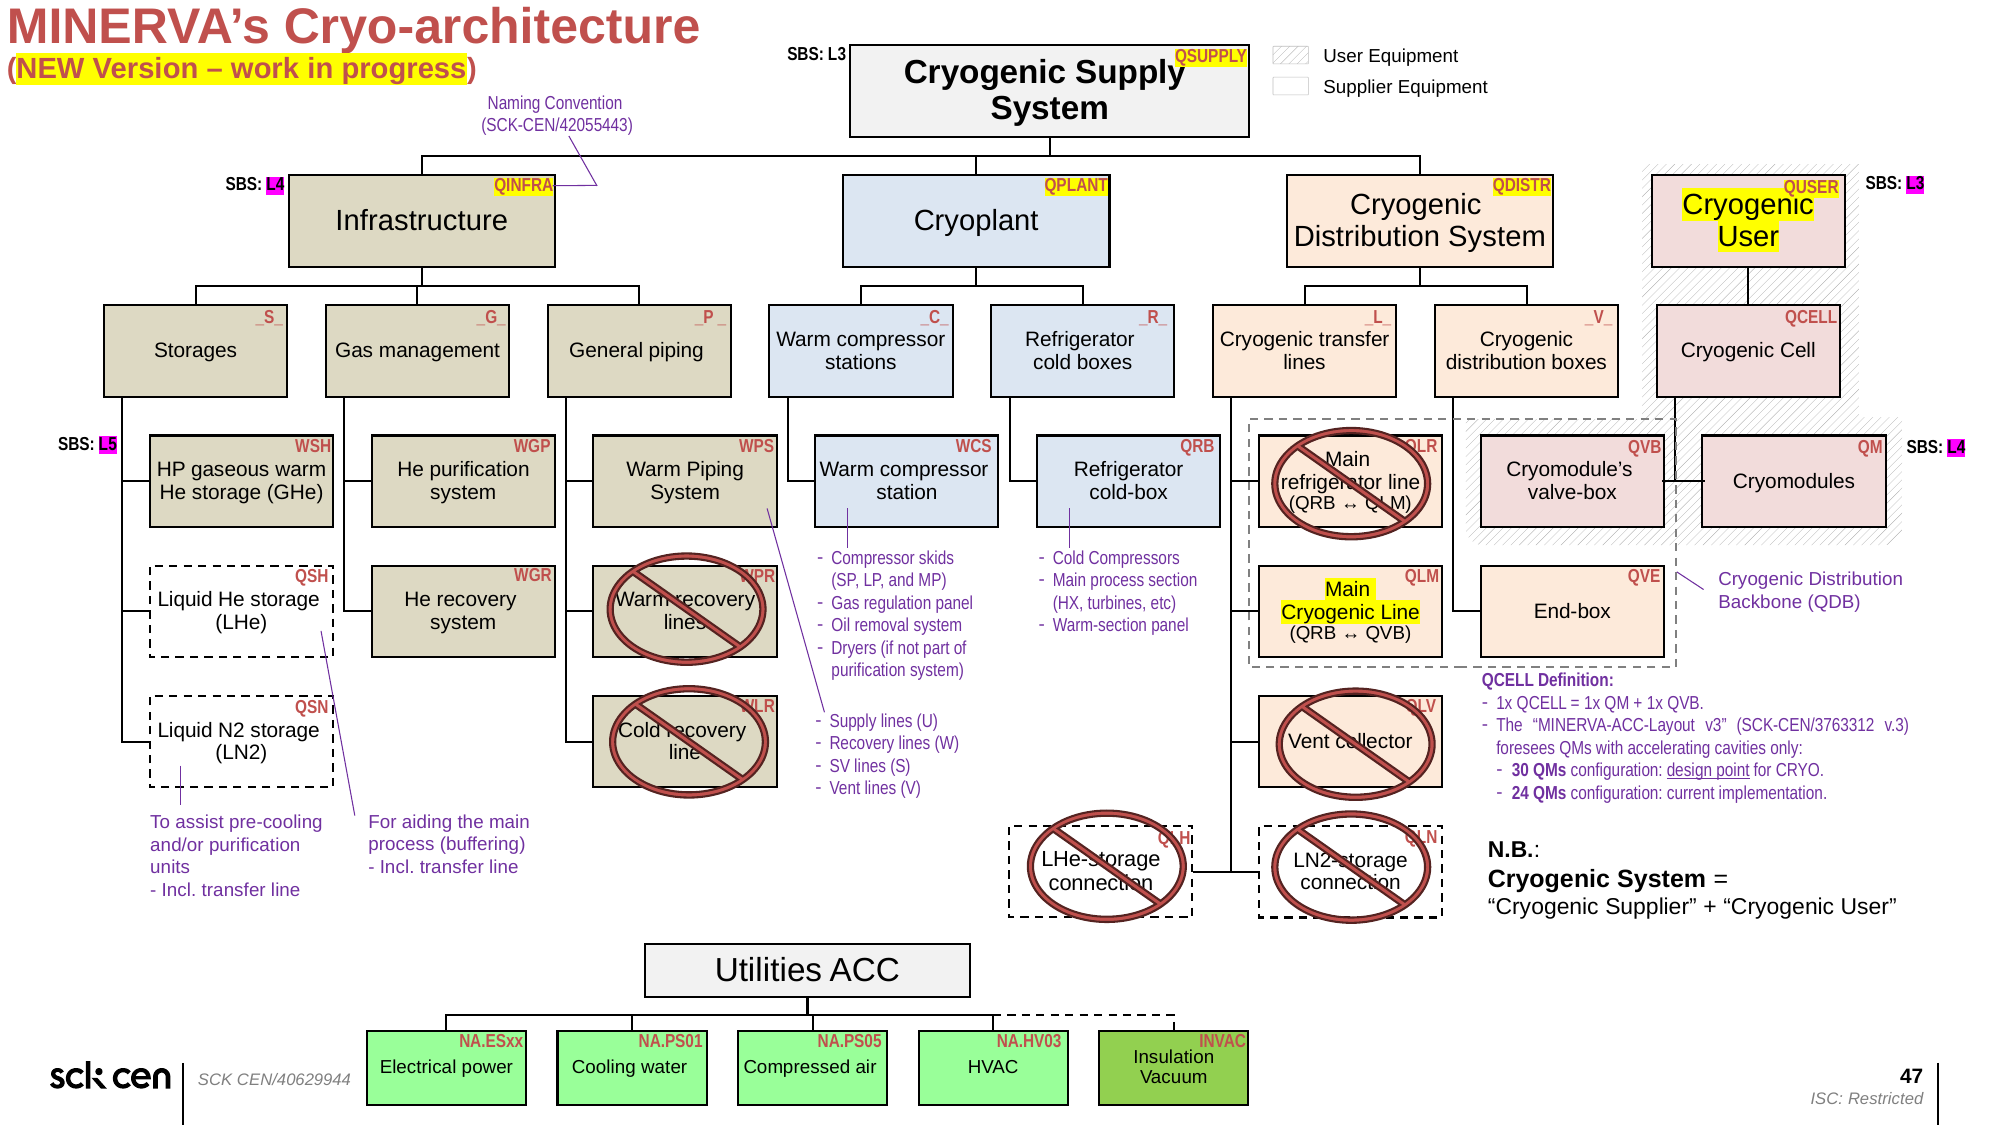

# MINERVA’s Cryo-architecture (NEW Version – work in progress)

SBS: L3
User Equipment
Supplier Equipment

QSUPPLY
QINFRA
QPLANT
QDISTR
_S_
_G_
_P _
_C_
_R_
_L_
_V_
WSH
WGP
WPS
WCS
QRB
QLR
QVB
QM
WGR
QSH
WPR
QLM
QVE
QLV
QSN
QLN
Cryogenic Supply
System
Infrastructure
Storages
HP gaseous warm He storage (GHe)
Liquid He storage
(LHe)
Liquid N2 storage
(LN2)
Gas management
He purification system
He recovery
system
General piping
Warm Piping System
Warm recovery lines
Cold recovery
line
Cryoplant
Warm compressor stations
Warm compressor
station
Refrigerator
cold boxes
Refrigerator
cold-box
Cryogenic
Distribution System
Cryogenic transfer lines
Main
refrigerator line
(QRB ↔ QLM)
Main
Cryogenic Line
(QRB ↔ QVB)
Vent collector
LN2-storage connection
Cryogenic distribution boxes
Cryomodule’s
valve-box
End-box
Cryogenic User
Cryogenic Cell
Cryomodules
LHe-storage connection
Naming Convention
(SCK-CEN/42055443)

SBS: L3
SBS: L4
QUSER
QCELL

SBS: L5
SBS: L4

Compressor skids
(SP, LP, and MP)
Gas regulation panel
Oil removal system
Dryers (if not part of purification system)
Cold Compressors
Main process section
(HX, turbines, etc)
Warm-section panel

Cryogenic Distribution Backbone (QDB)
For aiding the main process (buffering)
- Incl. transfer line
QCELL Definition:
1x QCELL = 1x QM + 1x QVB.
The “MINERVA-ACC-Layout v3” (SCK-CEN/3763312 v.3) foresees QMs with accelerating cavities only:
30 QMs configuration: design point for CRYO.
24 QMs configuration: current implementation.

WLR

Supply lines (U)
Recovery lines (W)
SV lines (S)
Vent lines (V)
To assist pre-cooling and/or purification units
- Incl. transfer line

QLH
N.B.:
Cryogenic System =
“Cryogenic Supplier” + “Cryogenic User”
Utilities ACC
Electrical power
Cooling water
Compressed air
HVAC
Insulation Vacuum
NA.ESxx
NA.PS01
NA.PS05
NA.HV03
INVAC
47